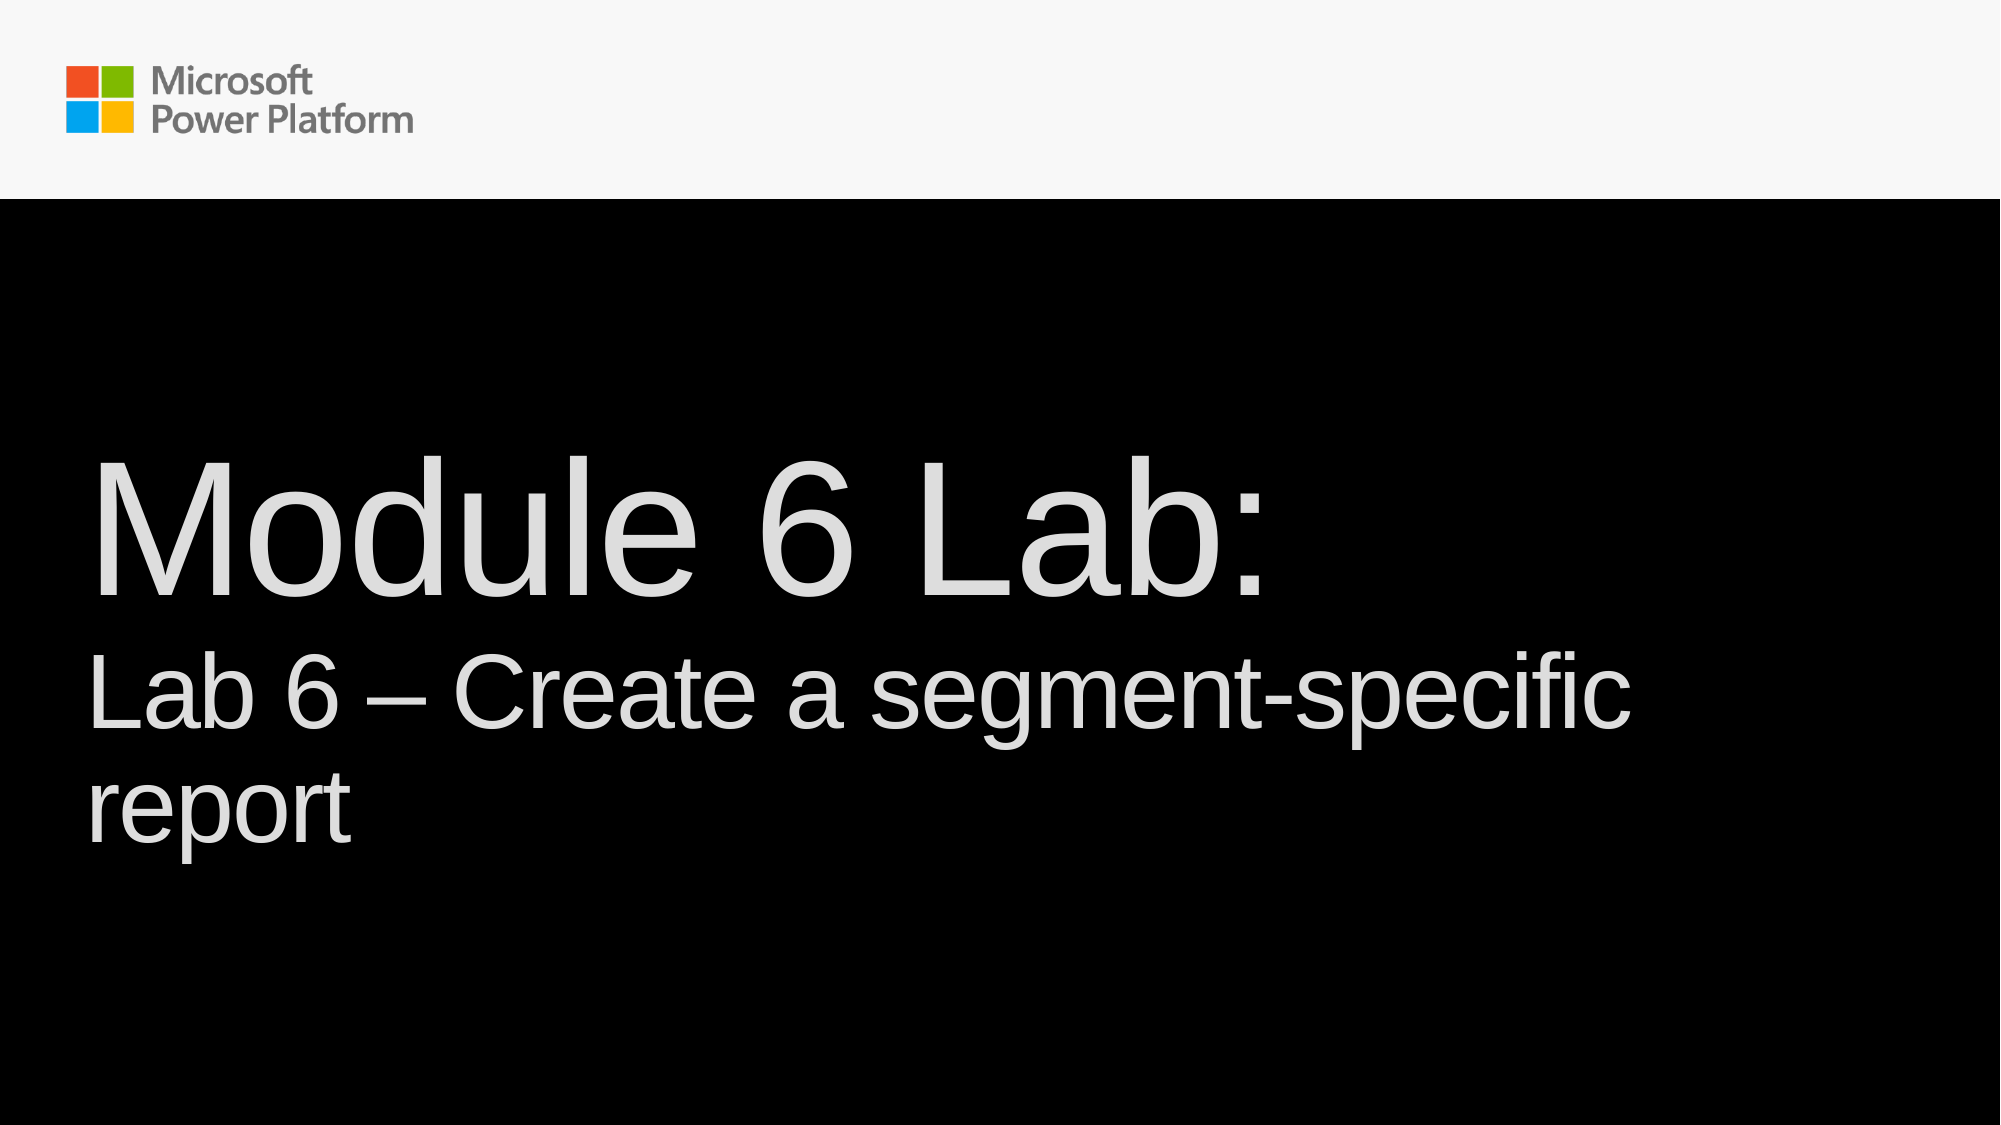

# Module 6 Lab: Lab 6 – Create a segment-specific report